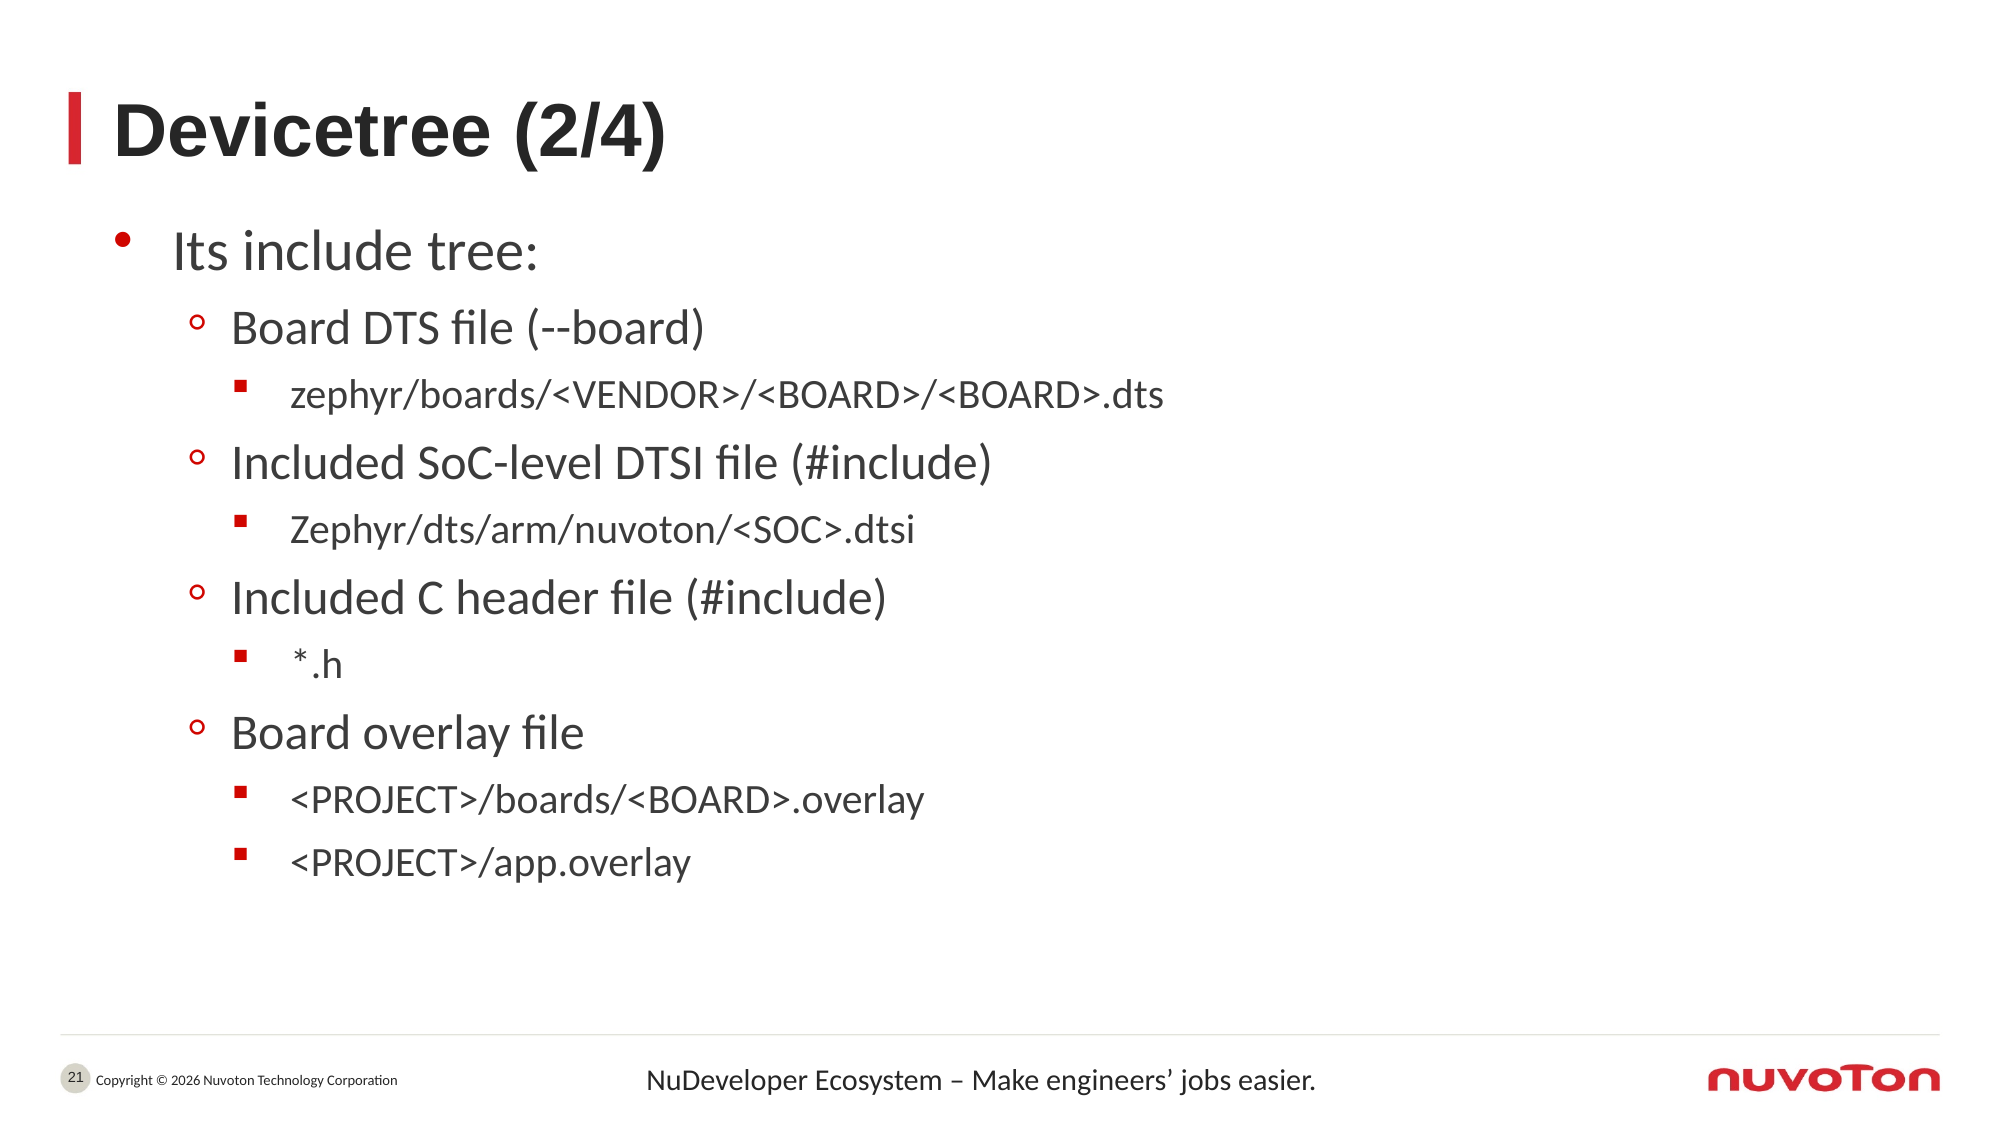

# Devicetree (2/4)
Its include tree:
Board DTS file (--board)
zephyr/boards/<VENDOR>/<BOARD>/<BOARD>.dts
Included SoC-level DTSI file (#include)
Zephyr/dts/arm/nuvoton/<SOC>.dtsi
Included C header file (#include)
*.h
Board overlay file
<PROJECT>/boards/<BOARD>.overlay
<PROJECT>/app.overlay

21